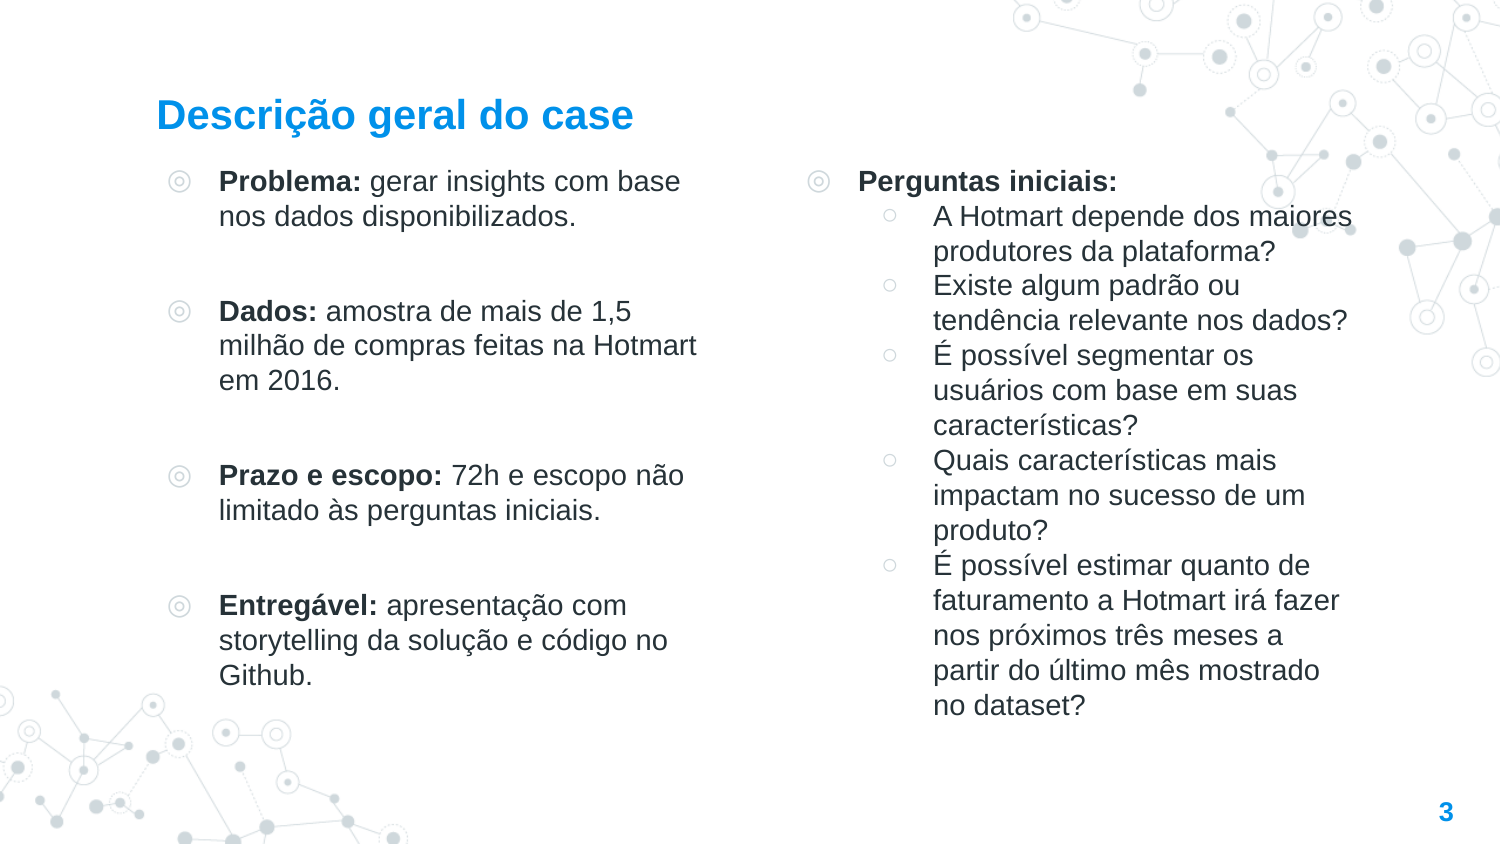

# Descrição geral do case
Problema: gerar insights com base nos dados disponibilizados.

Dados: amostra de mais de 1,5 milhão de compras feitas na Hotmart em 2016.

Prazo e escopo: 72h e escopo não limitado às perguntas iniciais.

Entregável: apresentação com storytelling da solução e código no Github.

Perguntas iniciais:
A Hotmart depende dos maiores produtores da plataforma?
Existe algum padrão ou tendência relevante nos dados?
É possível segmentar os usuários com base em suas características?
Quais características mais impactam no sucesso de um produto?
É possível estimar quanto de faturamento a Hotmart irá fazer nos próximos três meses a partir do último mês mostrado no dataset?
3